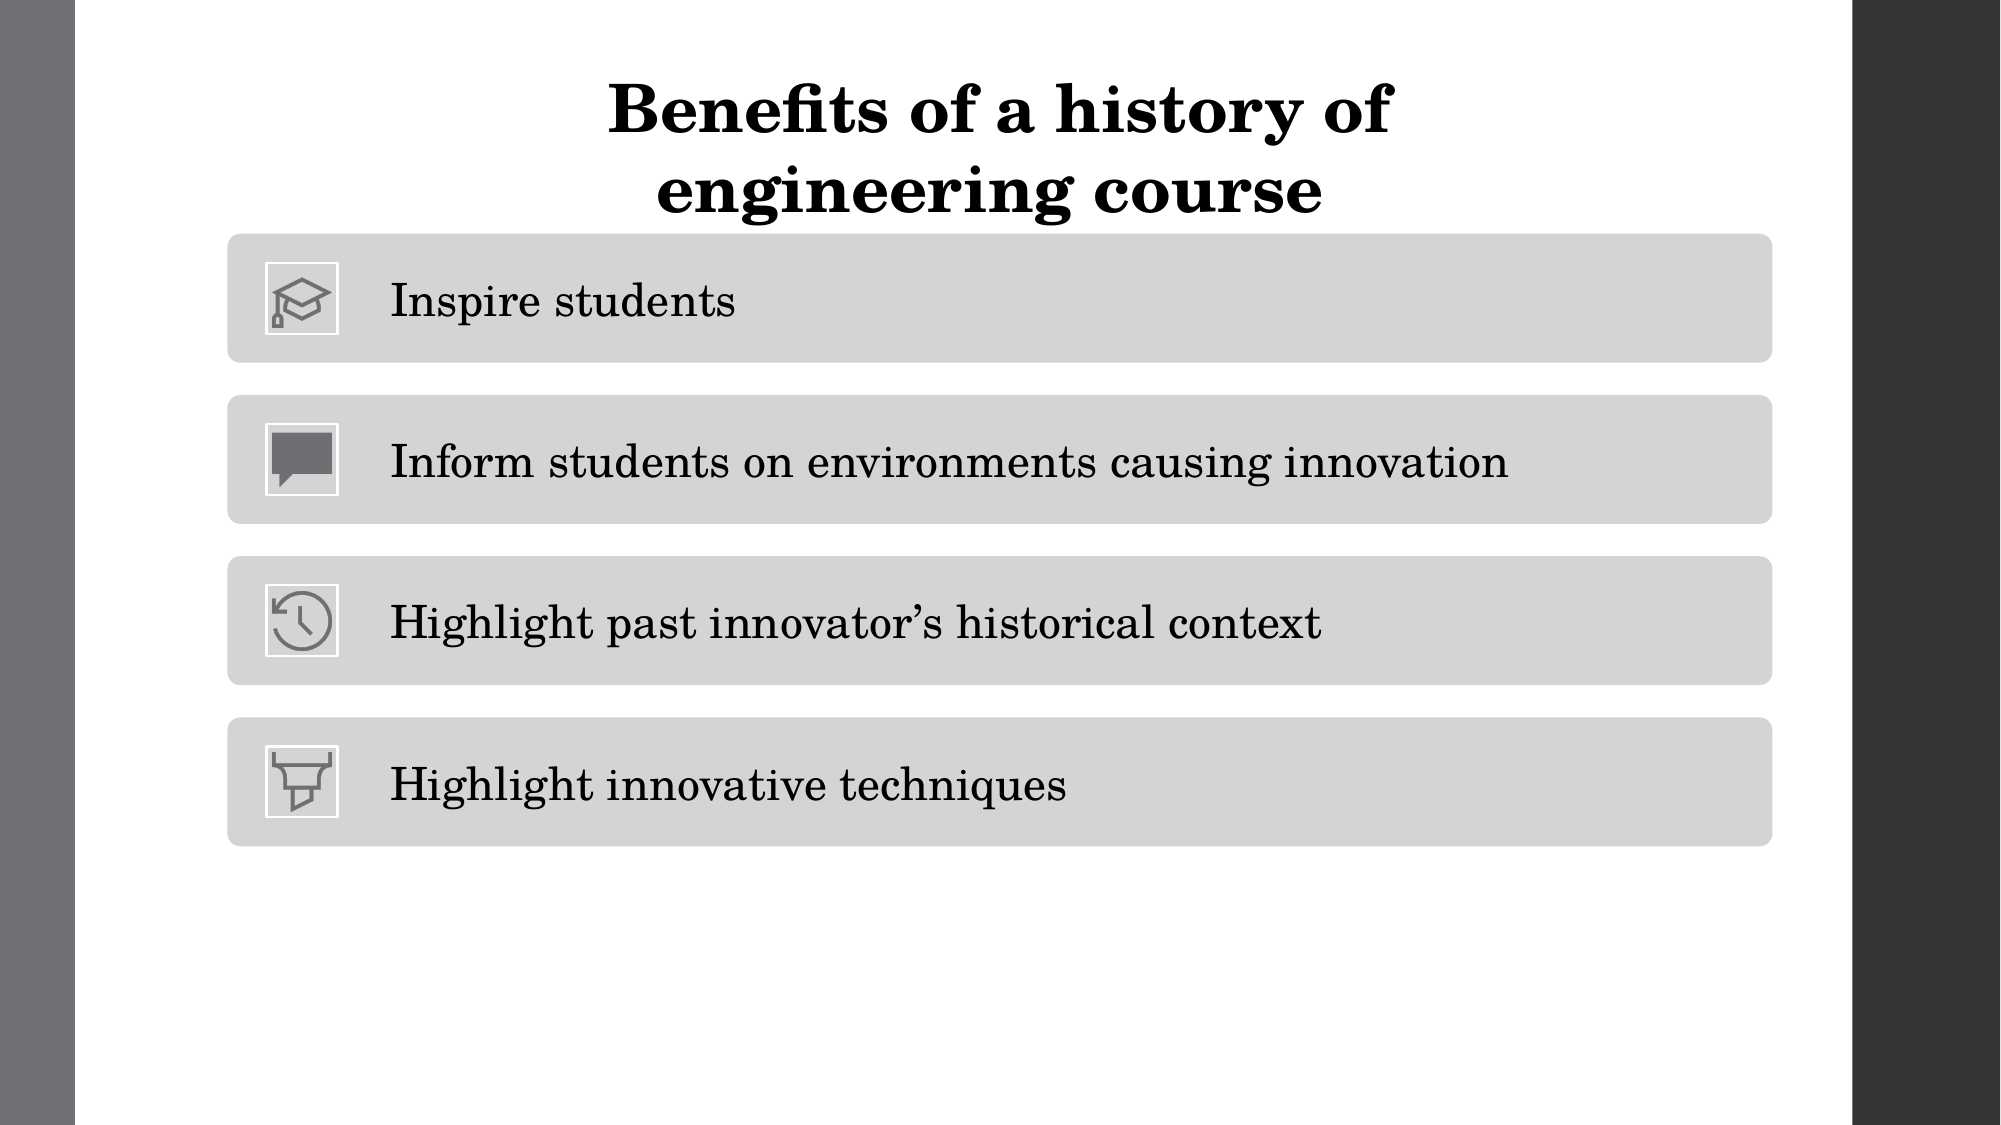

Benefits of a history of engineering course
Inspire students
Inform students on environments causing innovation
Highlight past innovator’s historical context
Highlight innovative techniques